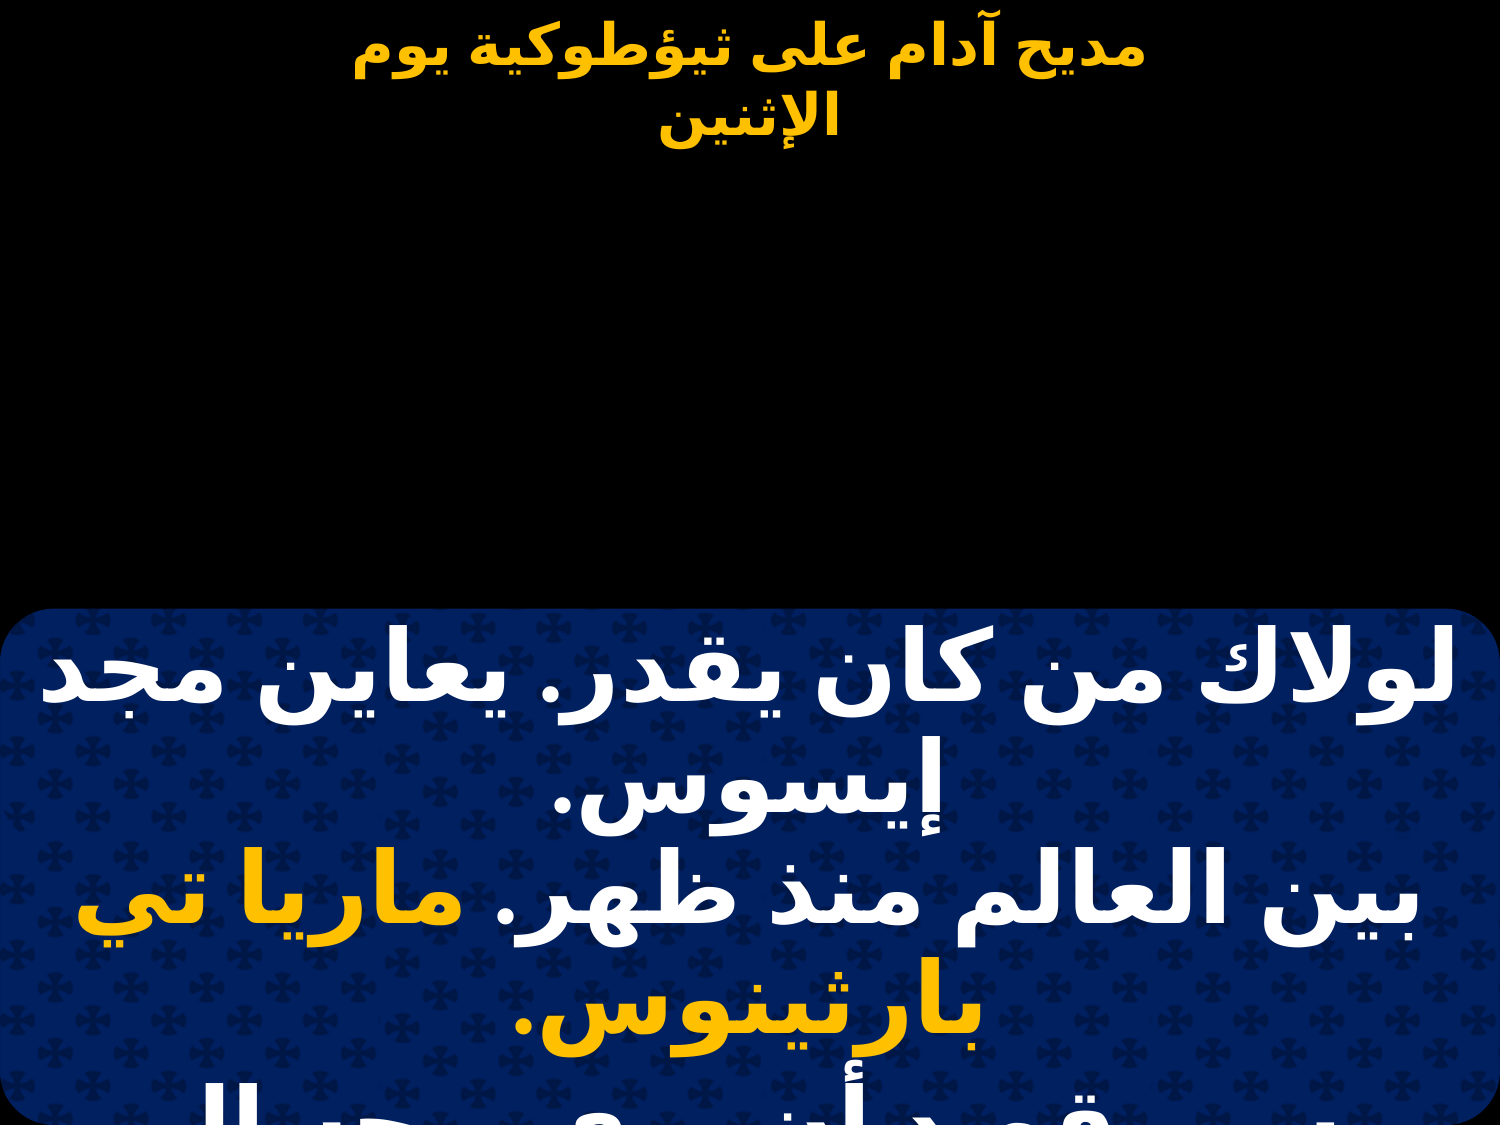

#
| لولاك من كان يقدر. يعاين مجد إيسوس. بين العالم منذ ظهر. ماريا تي بارثينوس. |
| --- |
| موسى قصد أن يرى. وجه الرب القدوس. فما طاق من نوره ثقب إبرة. ماريا تي بارثينوس. |